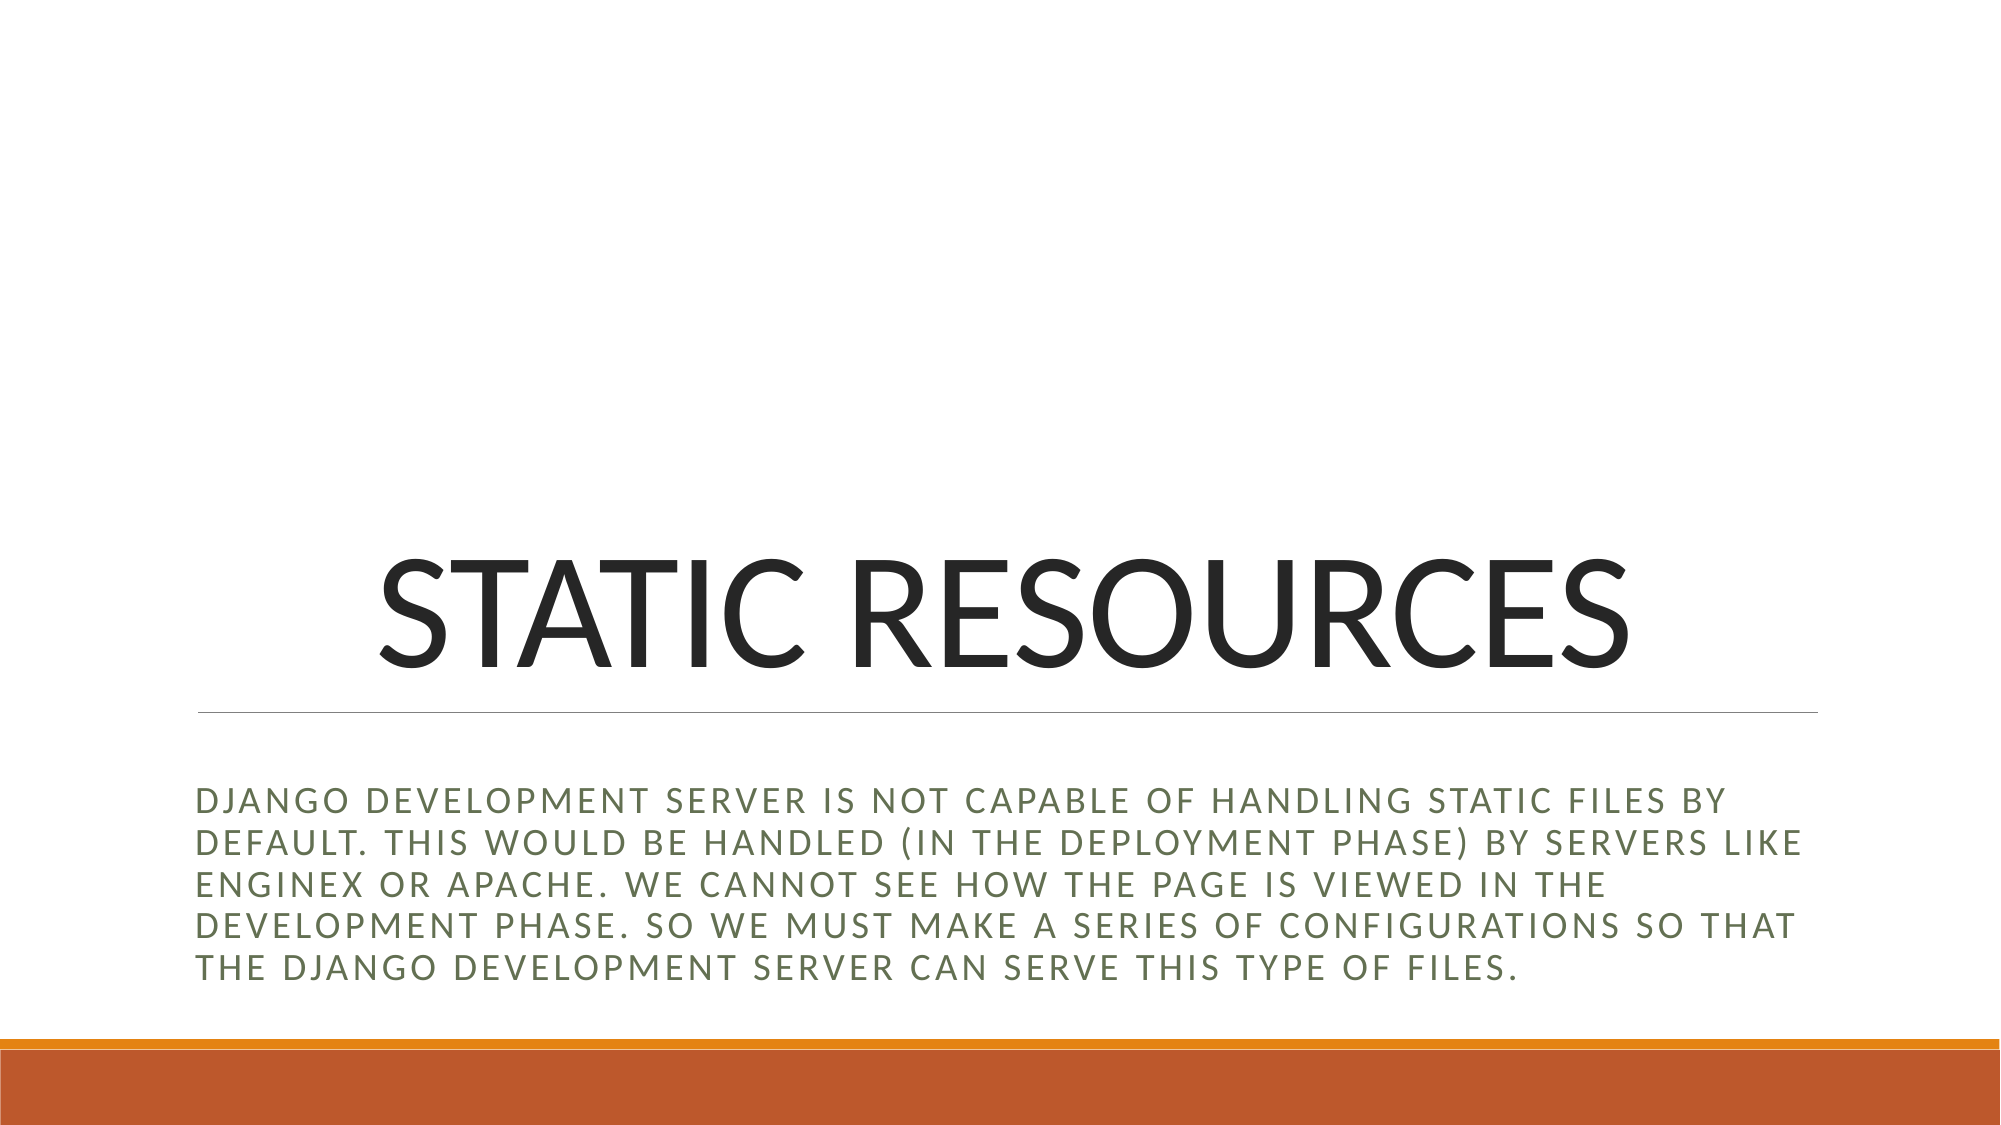

# STATIC RESOURCES
Django development server is not capable of handling static files by default. This would be handled (in the deployment phase) by servers like Enginex or Apache. We cannot see how the page is viewed in the development phase. So we must make a series of configurations so that the Django development server can serve this type of files.